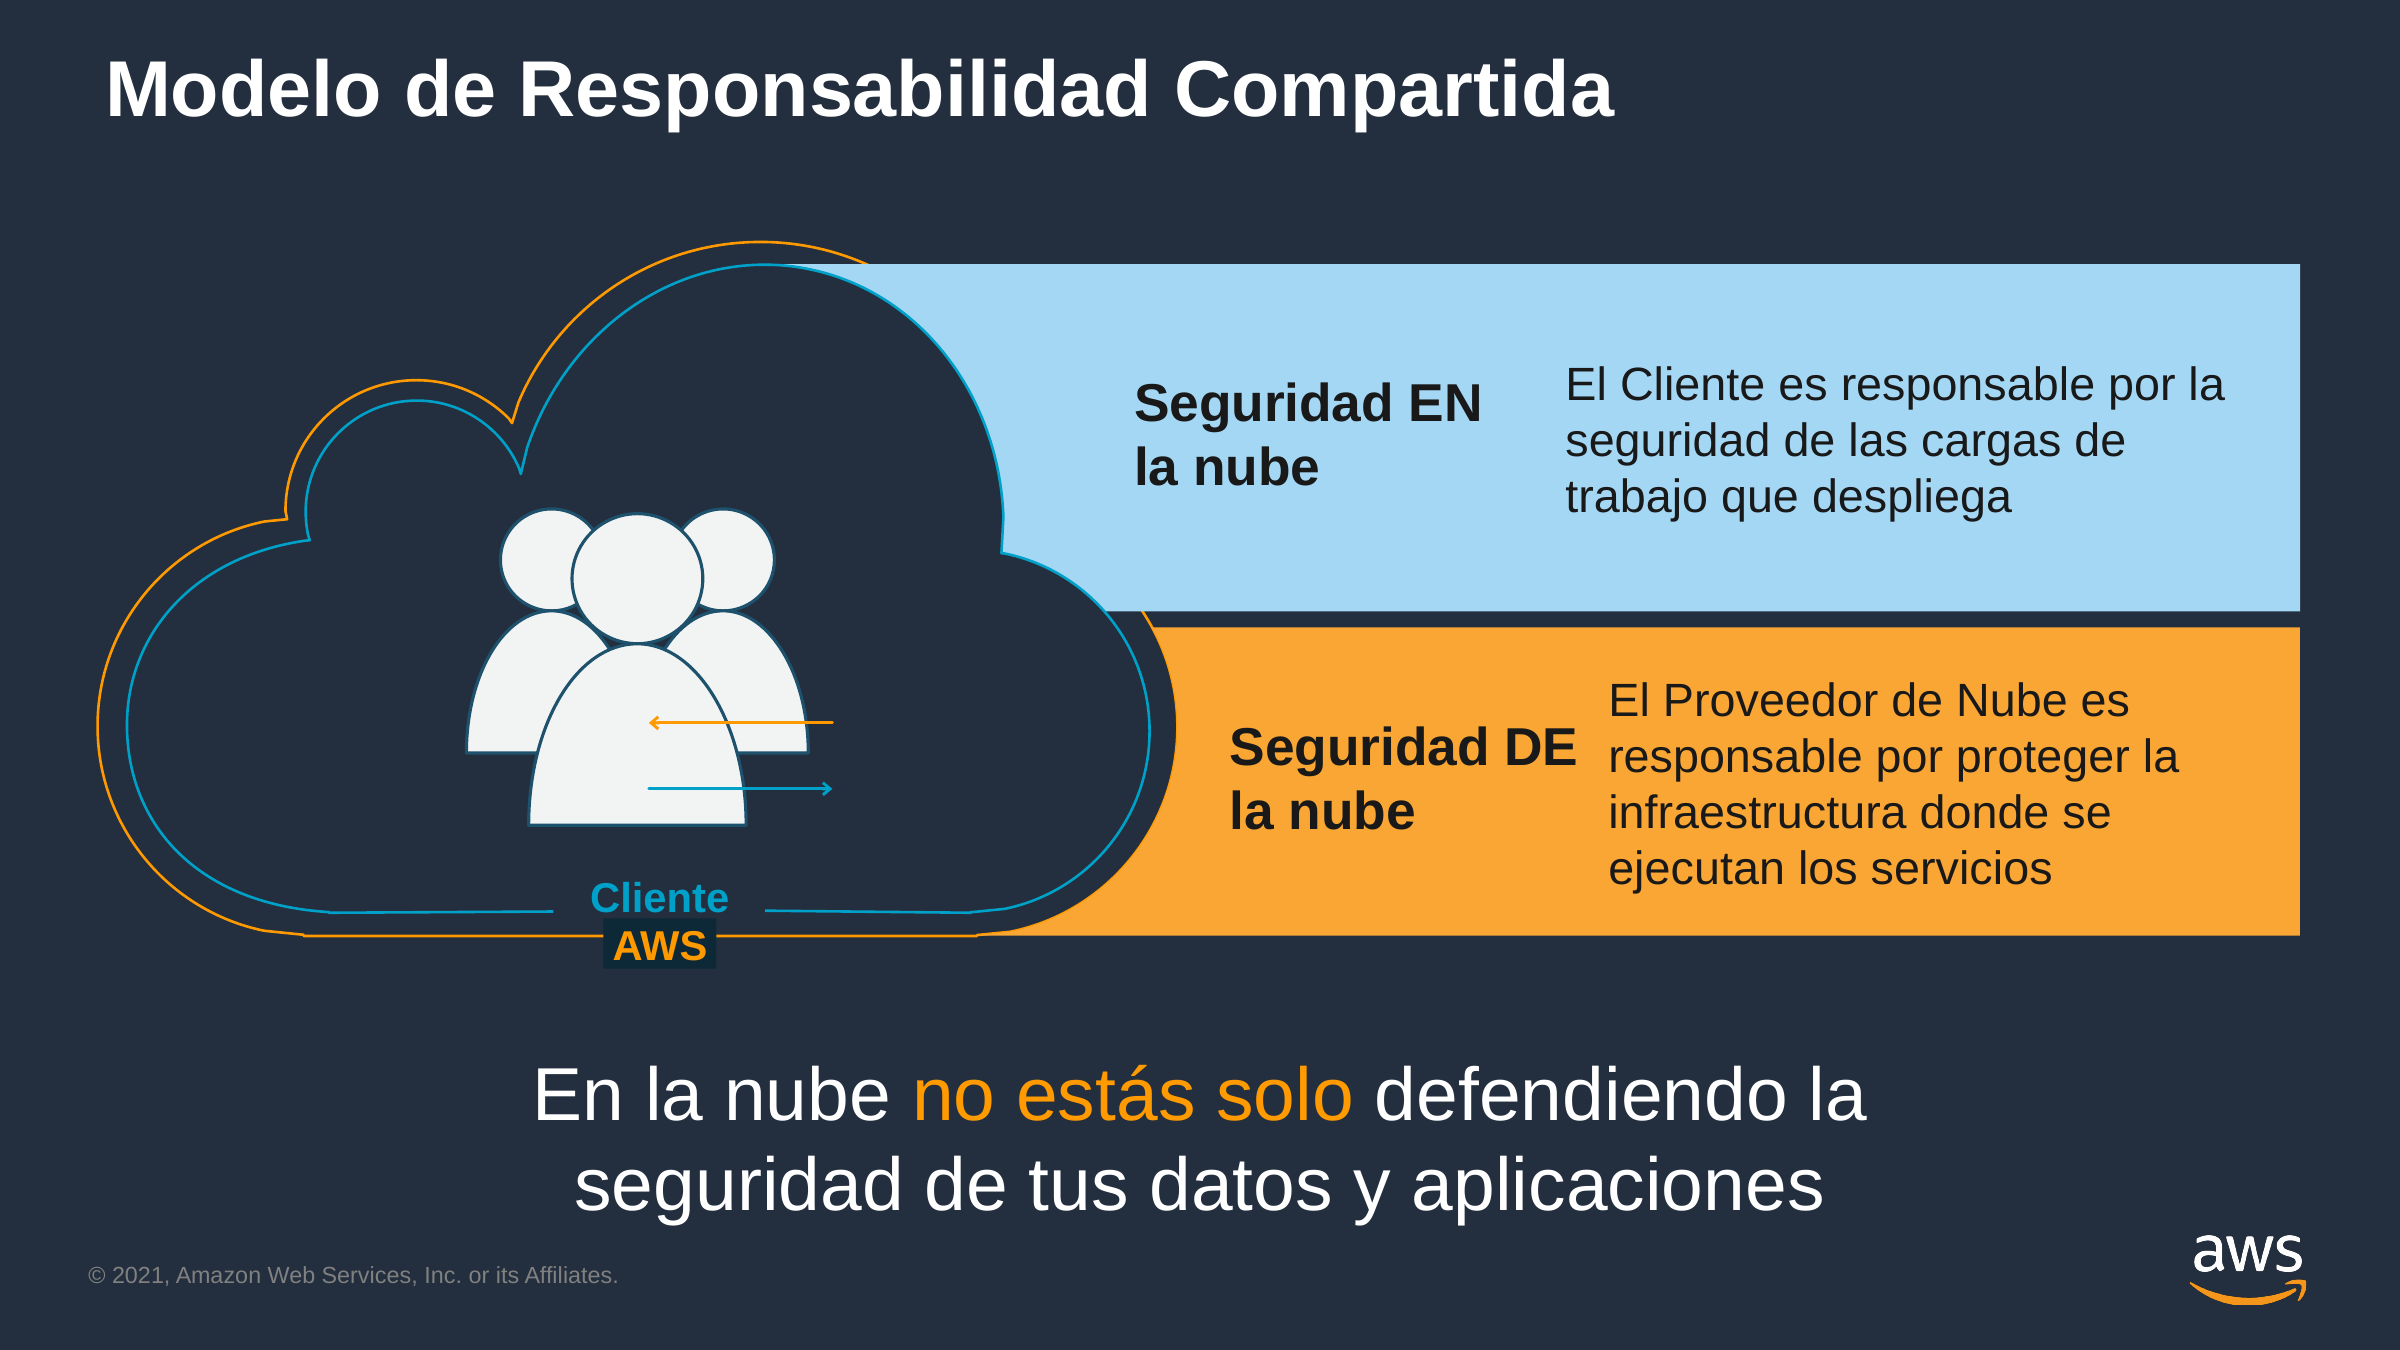

# Modelo de Responsabilidad Compartida

El Cliente es responsable por la seguridad de las cargas de trabajo que despliega
Seguridad EN la nube

El Proveedor de Nube es responsable por proteger la infraestructura donde se ejecutan los servicios
Seguridad DE la nube
Cliente
AWS
En la nube no estás solo defendiendo la seguridad de tus datos y aplicaciones